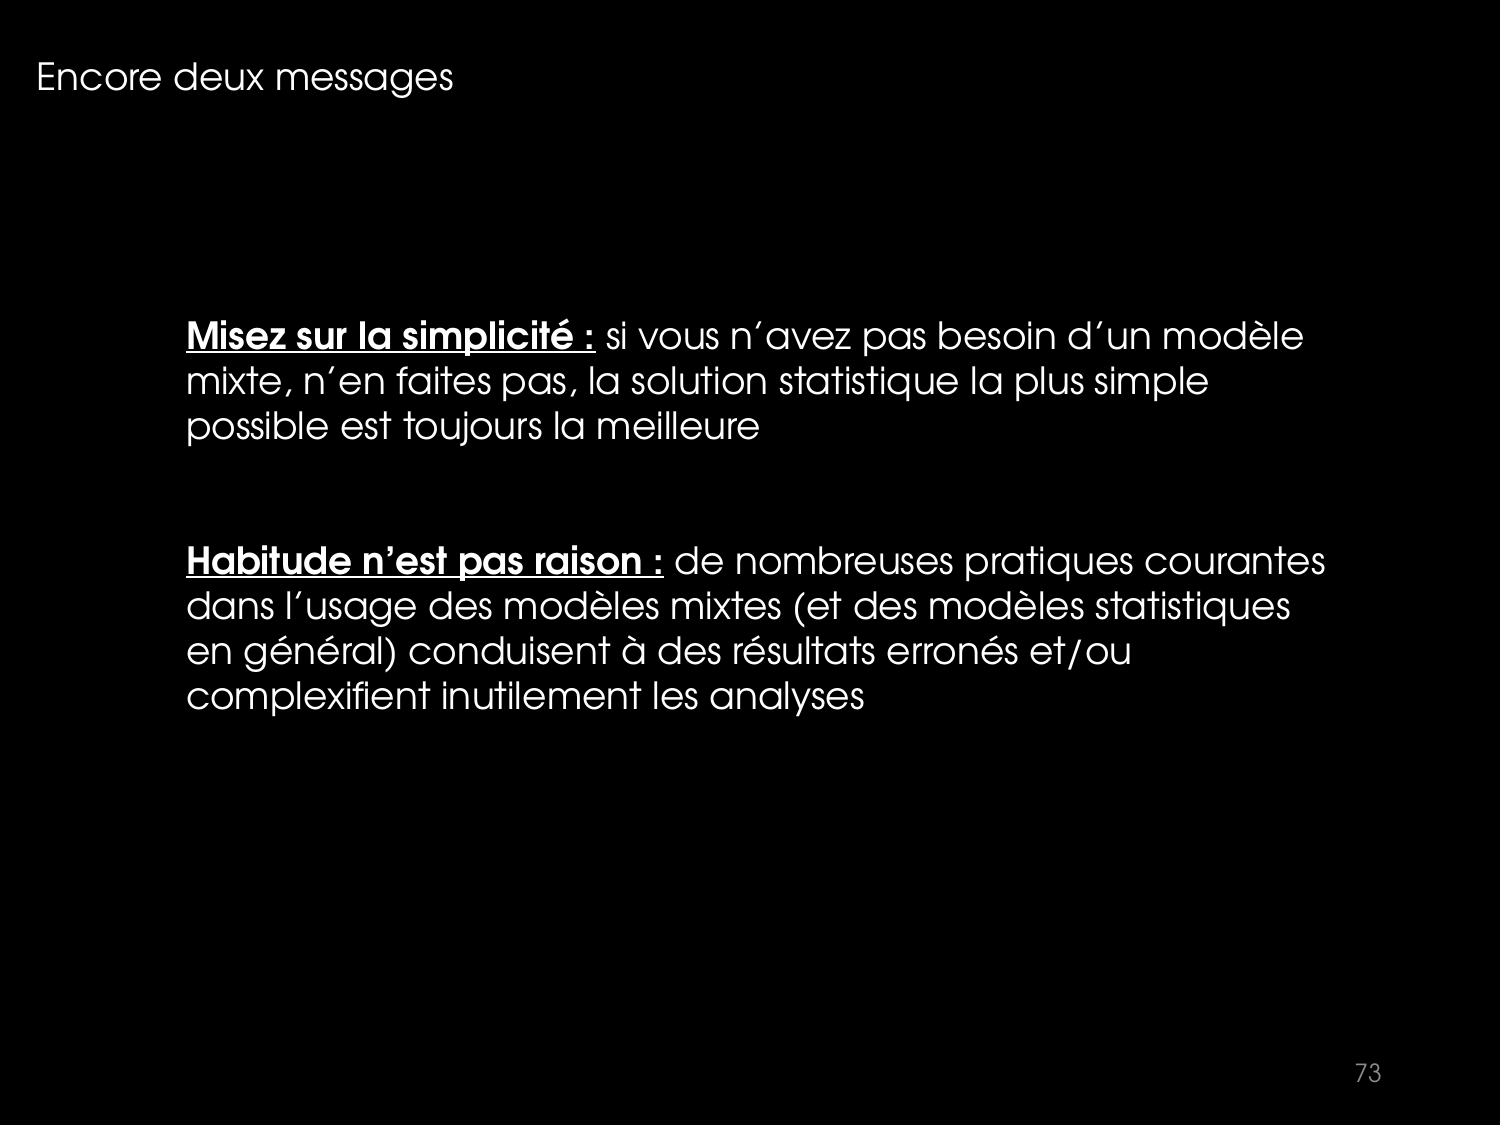

Encore deux messages
Misez sur la simplicité : si vous n’avez pas besoin d’un modèle mixte, n’en faites pas, la solution statistique la plus simple possible est toujours la meilleure

Habitude n’est pas raison : de nombreuses pratiques courantes dans l’usage des modèles mixtes (et des modèles statistiques en général) conduisent à des résultats erronés et/ou complexifient inutilement les analyses
73